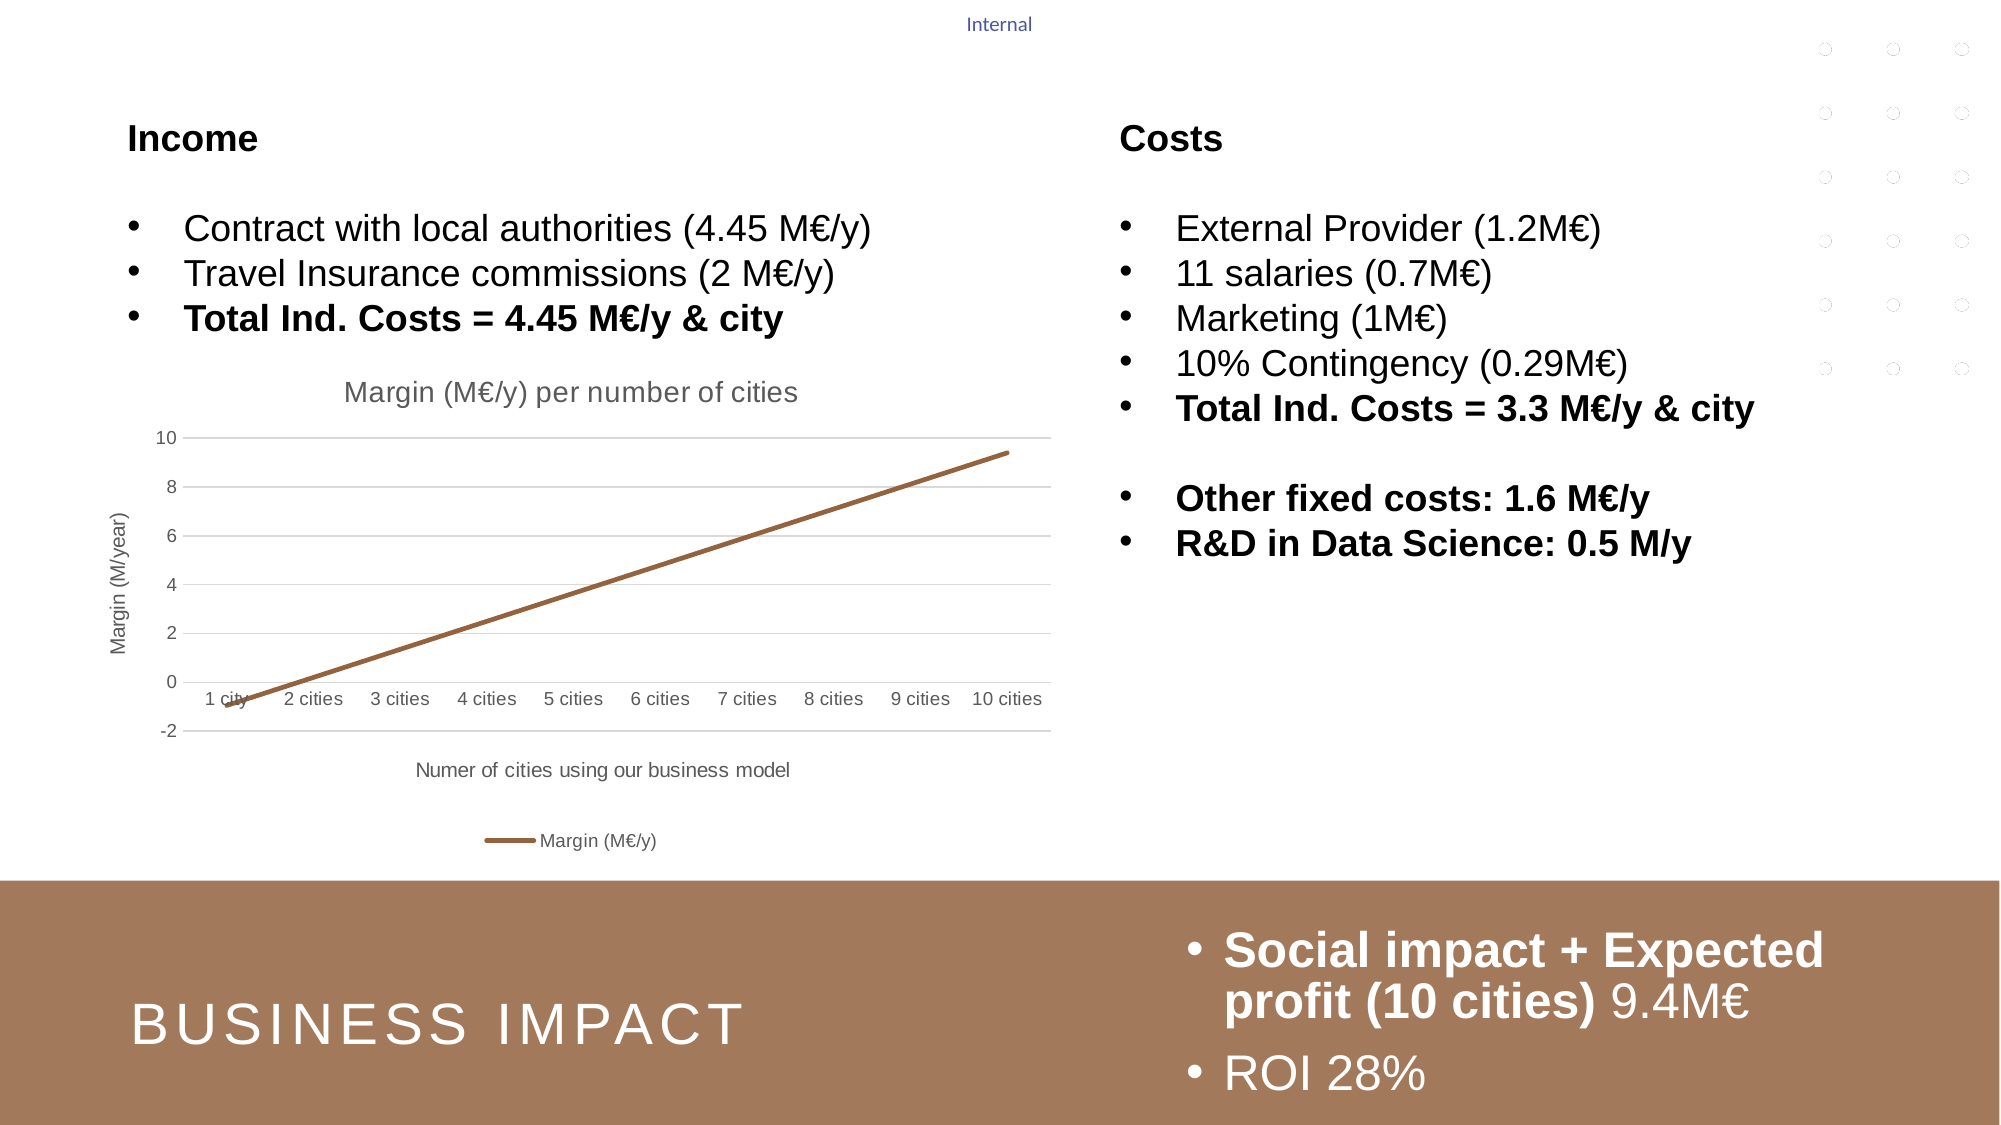

Income

Contract with local authorities (4.45 M€/y)
Travel Insurance commissions (2 M€/y)
Total Ind. Costs = 4.45 M€/y & city
Costs

External Provider (1.2M€)
11 salaries (0.7M€)
Marketing (1M€)
10% Contingency (0.29M€)
Total Ind. Costs = 3.3 M€/y & city

Other fixed costs: 1.6 M€/y
R&D in Data Science: 0.5 M/y

### Chart: Margin (M€/y) per number of cities

| Category | Margin (M€/y) |
|---|---|
| 1 city | -0.9499999999999997 |
| 2 cities | 0.20000000000000062 |
| 3 cities | 1.350000000000001 |
| 4 cities | 2.5000000000000013 |
| 5 cities | 3.6500000000000017 |
| 6 cities | 4.8000000000000025 |
| 7 cities | 5.950000000000003 |
| 8 cities | 7.100000000000003 |
| 9 cities | 8.250000000000004 |
| 10 cities | 9.400000000000004 |
# Business impact
Social impact + Expected profit (10 cities) 9.4M€
ROI 28%